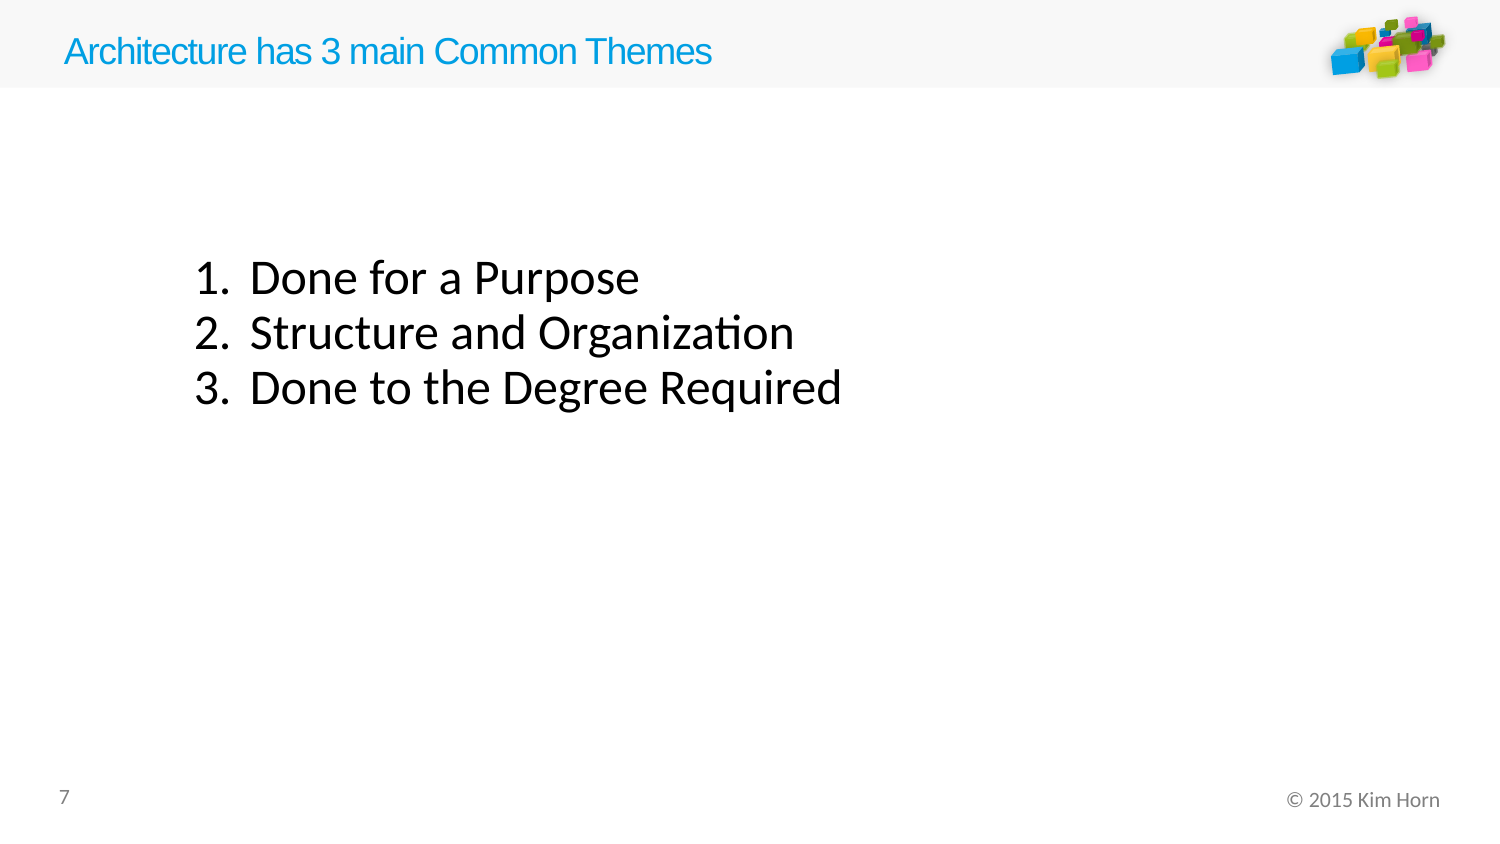

# Architecture has 3 main Common Themes
Done for a Purpose
Structure and Organization
Done to the Degree Required